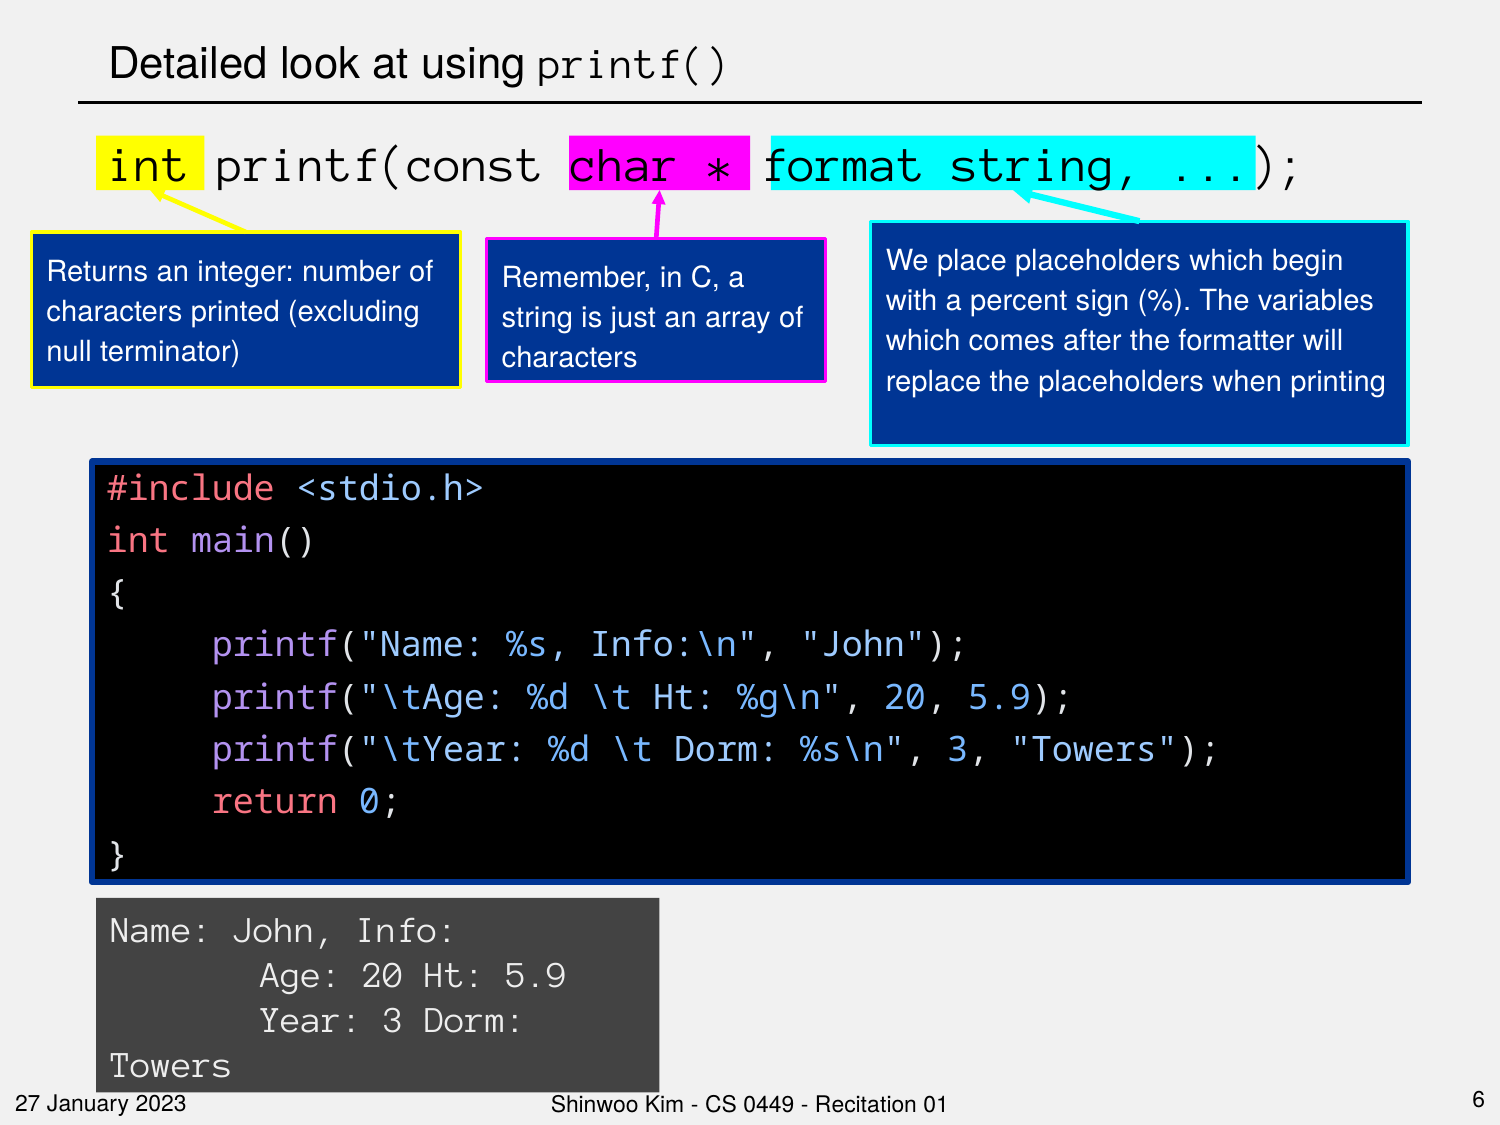

# Detailed look at using printf()
int printf(const char * format string, ...);

We place placeholders which begin with a percent sign (%). The variables which comes after the formatter will replace the placeholders when printing
Returns an integer: number of characters printed (excluding null terminator)
Remember, in C, a string is just an array of characters
#include <stdio.h>
int main()
{
	printf("Name: %s, Info:\n", "John");
	printf("\tAge: %d \t Ht: %g\n", 20, 5.9);
	printf("\tYear: %d \t Dorm: %s\n", 3, "Towers");
	return 0;
}
Name: John, Info:
	Age: 20 Ht: 5.9
	Year: 3 Dorm: Towers
27 January 2023
Shinwoo Kim - CS 0449 - Recitation 01
6